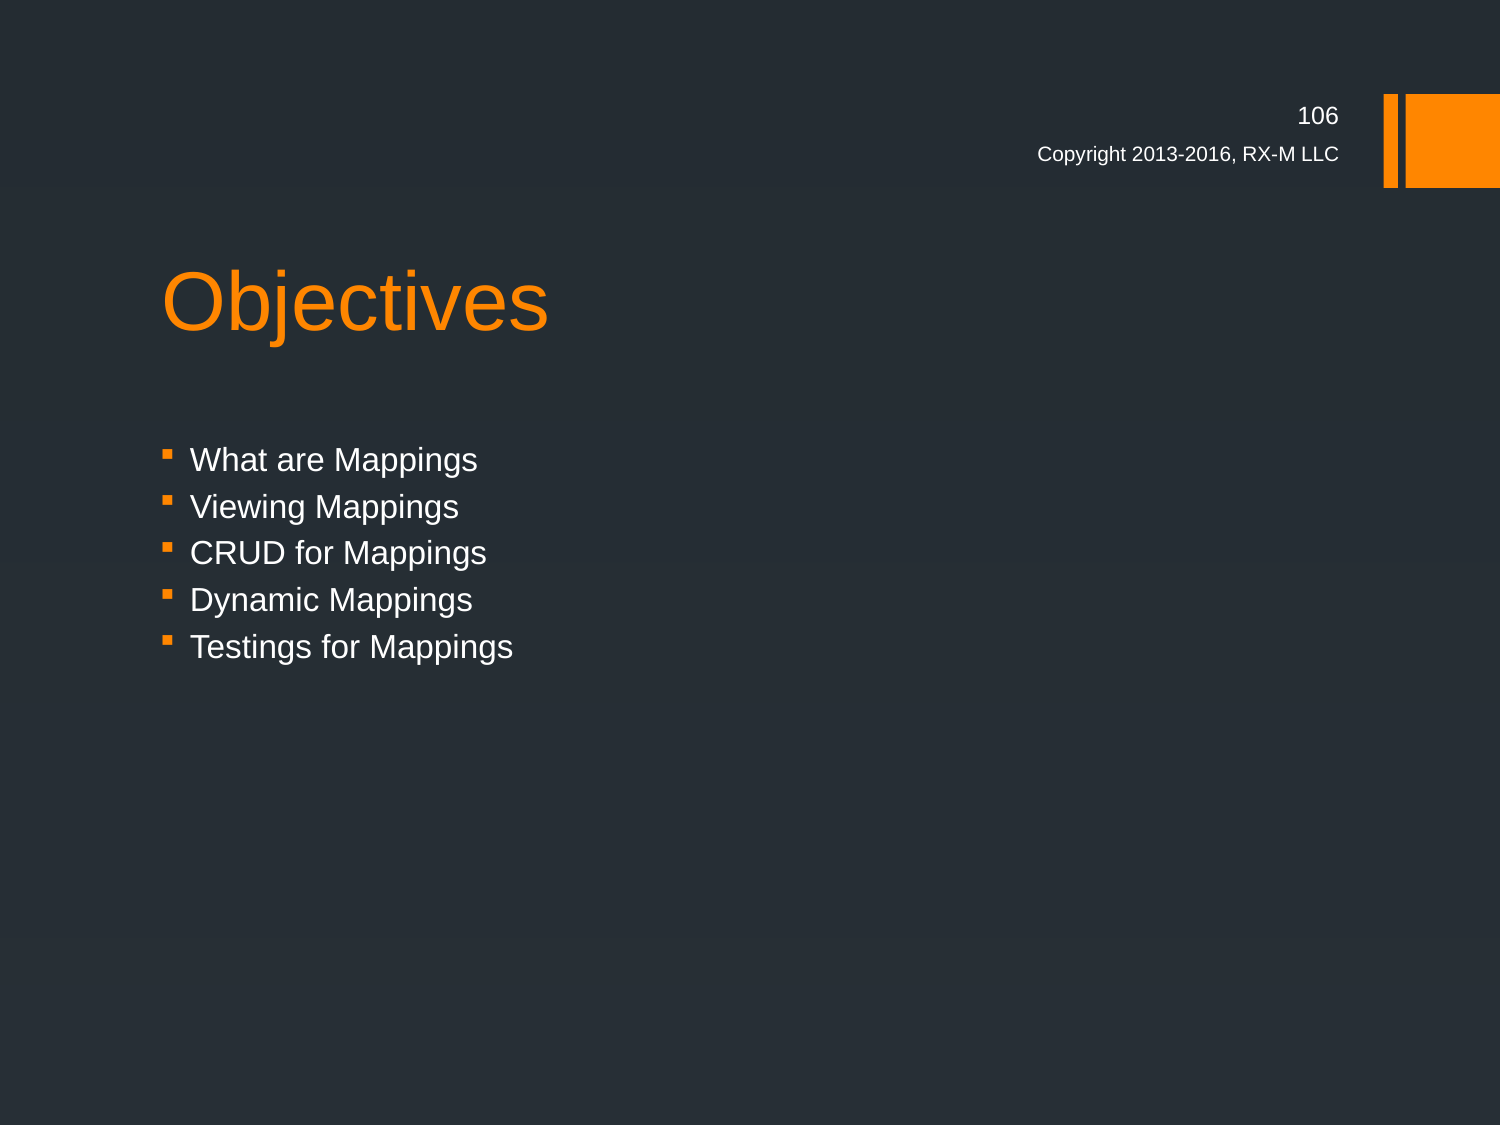

106
Copyright 2013-2016, RX-M LLC
# Objectives

What are Mappings
Viewing Mappings
CRUD for Mappings
Dynamic Mappings
Testings for Mappings